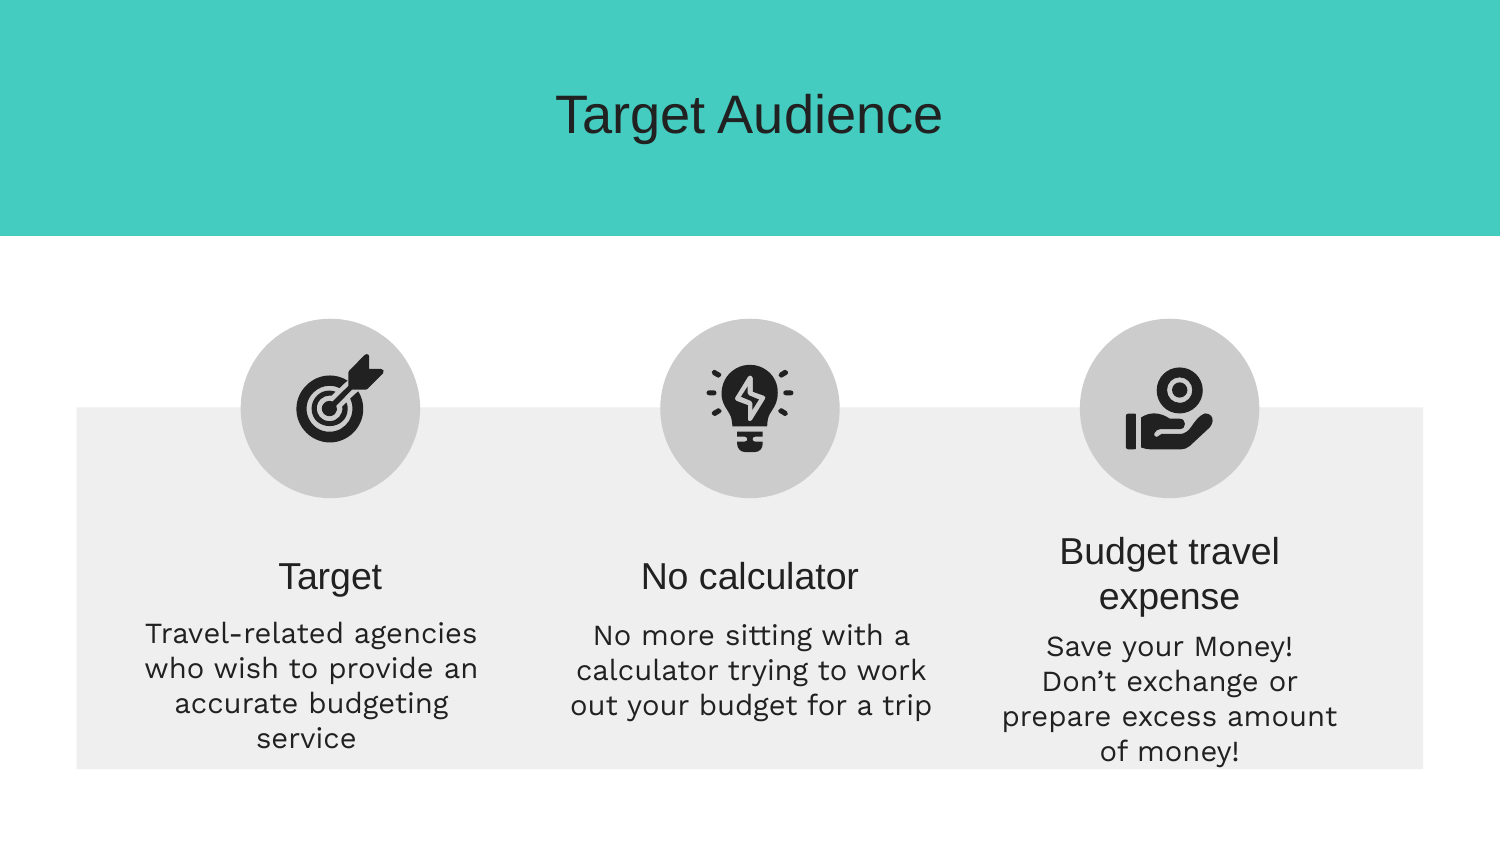

Target Audience

Budget travel expense
# Target
No calculator
Travel-related agencies who wish to provide an accurate budgeting service

No more sitting with a calculator trying to work out your budget for a trip
Save your Money!
Don’t exchange or prepare excess amount of money!